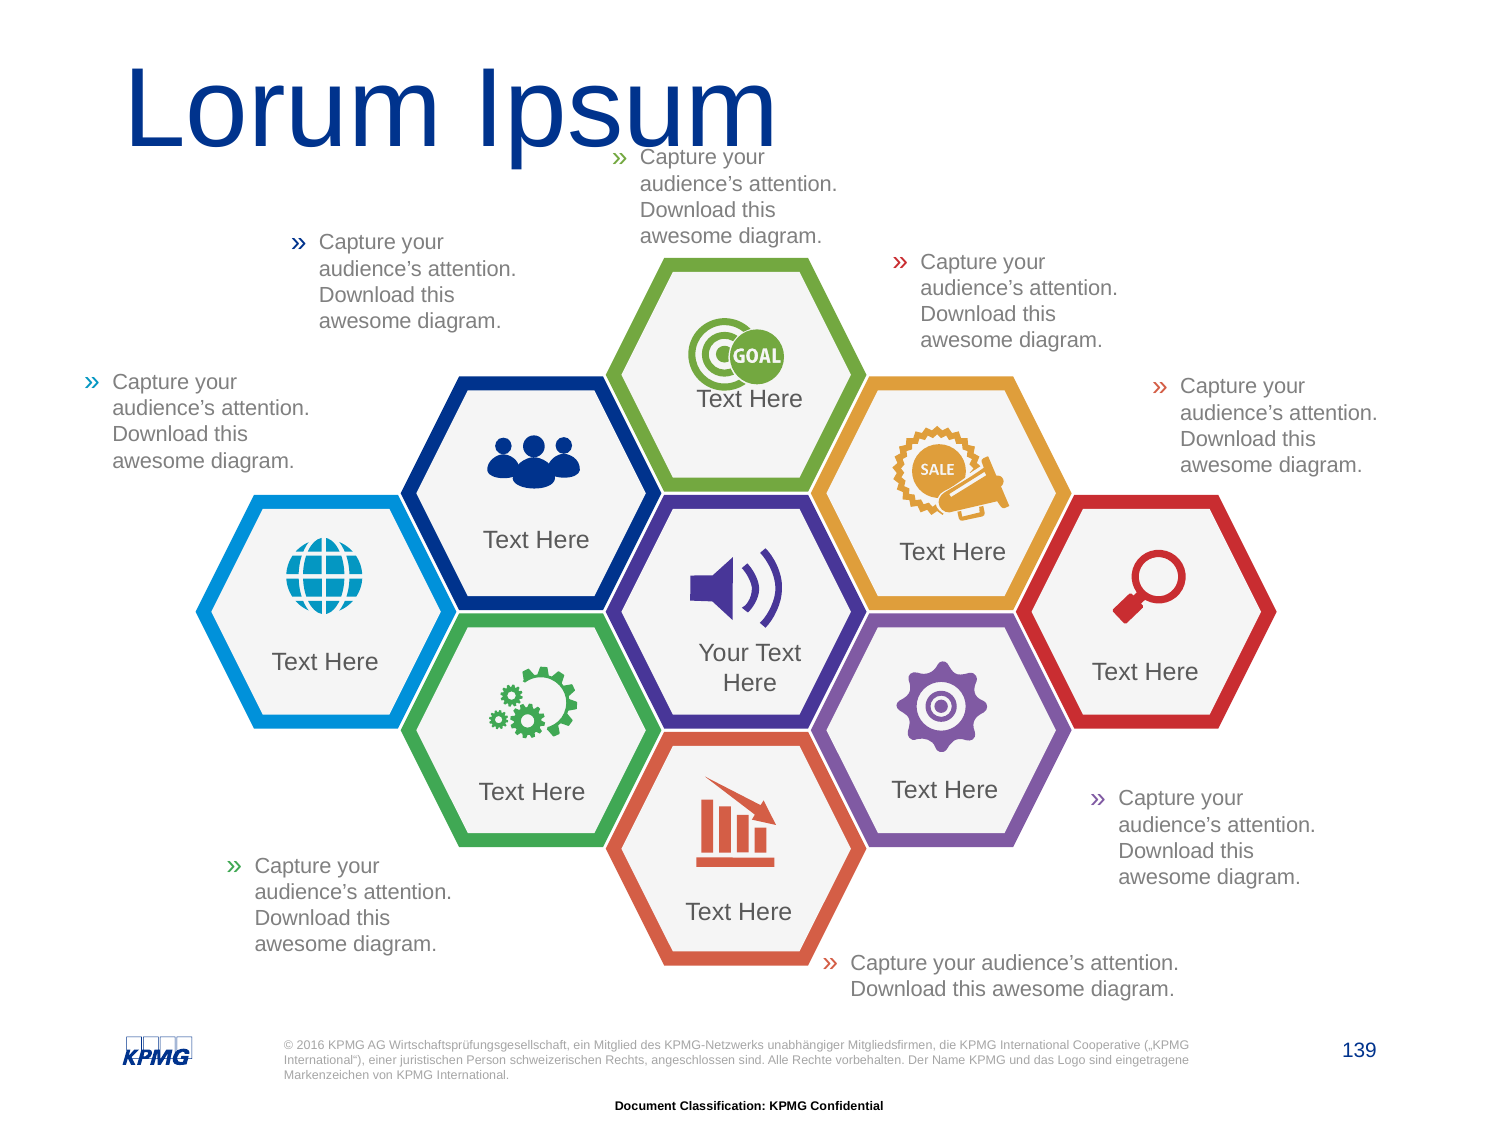

# Lorum Ipsum
Capture your audience’s attention. Download this awesome diagram.
Capture your audience’s attention. Download this awesome diagram.
Capture your audience’s attention. Download this awesome diagram.

Capture your audience’s attention. Download this awesome diagram.
Capture your audience’s attention. Download this awesome diagram.
Text Here
Text Here
Text Here
Your Text Here
Text Here
Text Here
Text Here
Text Here
Text Here
Capture your audience’s attention. Download this awesome diagram.
Capture your audience’s attention. Download this awesome diagram.
Capture your audience’s attention. Download this awesome diagram.